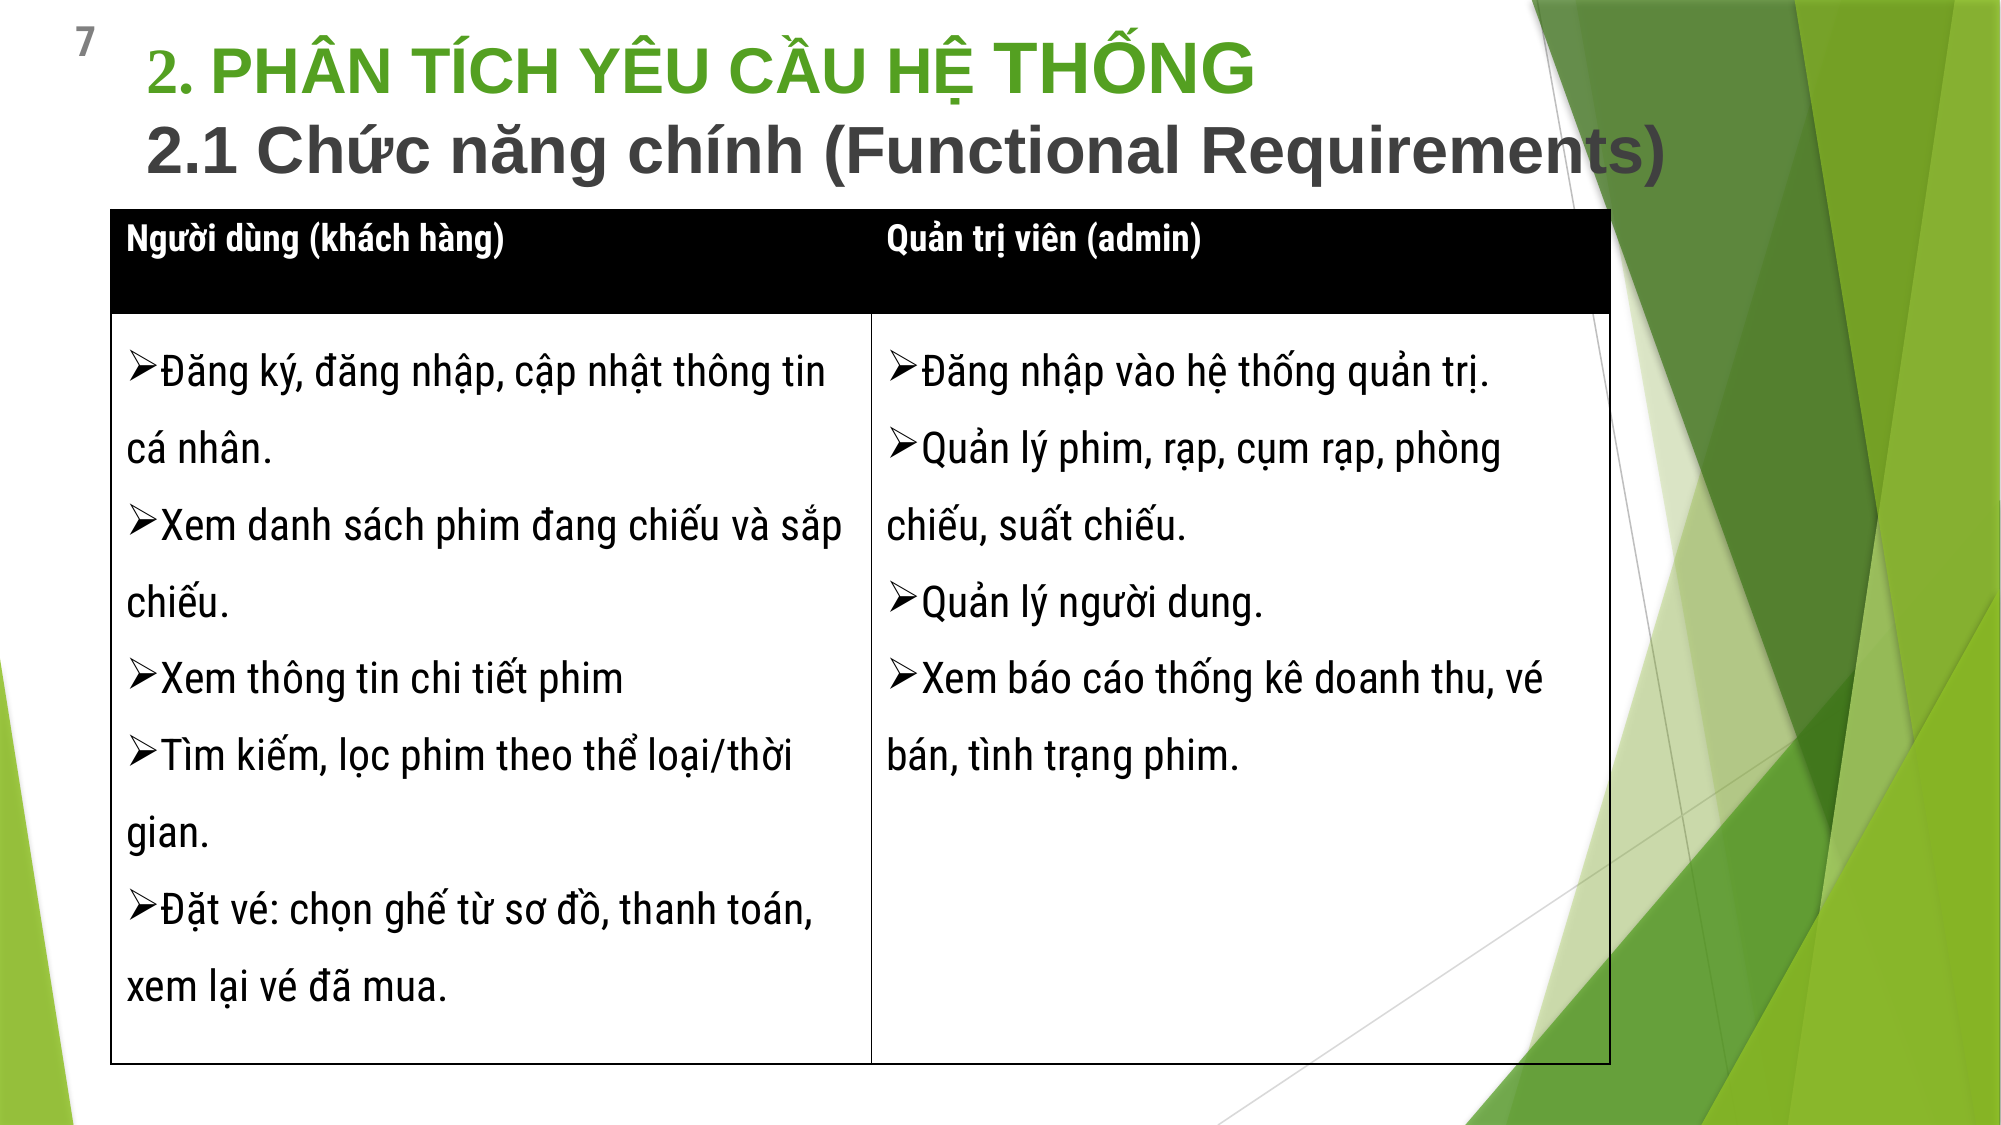

7
# 2. PHÂN TÍCH YÊU CẦU HỆ THỐNG
2.1 Chức năng chính (Functional Requirements)

| Người dùng (khách hàng) | Quản trị viên (admin) |
| --- | --- |
| Đăng ký, đăng nhập, cập nhật thông tin cá nhân. Xem danh sách phim đang chiếu và sắp chiếu. Xem thông tin chi tiết phim Tìm kiếm, lọc phim theo thể loại/thời gian. Đặt vé: chọn ghế từ sơ đồ, thanh toán, xem lại vé đã mua. | Đăng nhập vào hệ thống quản trị. Quản lý phim, rạp, cụm rạp, phòng chiếu, suất chiếu. Quản lý người dung. Xem báo cáo thống kê doanh thu, vé bán, tình trạng phim. |